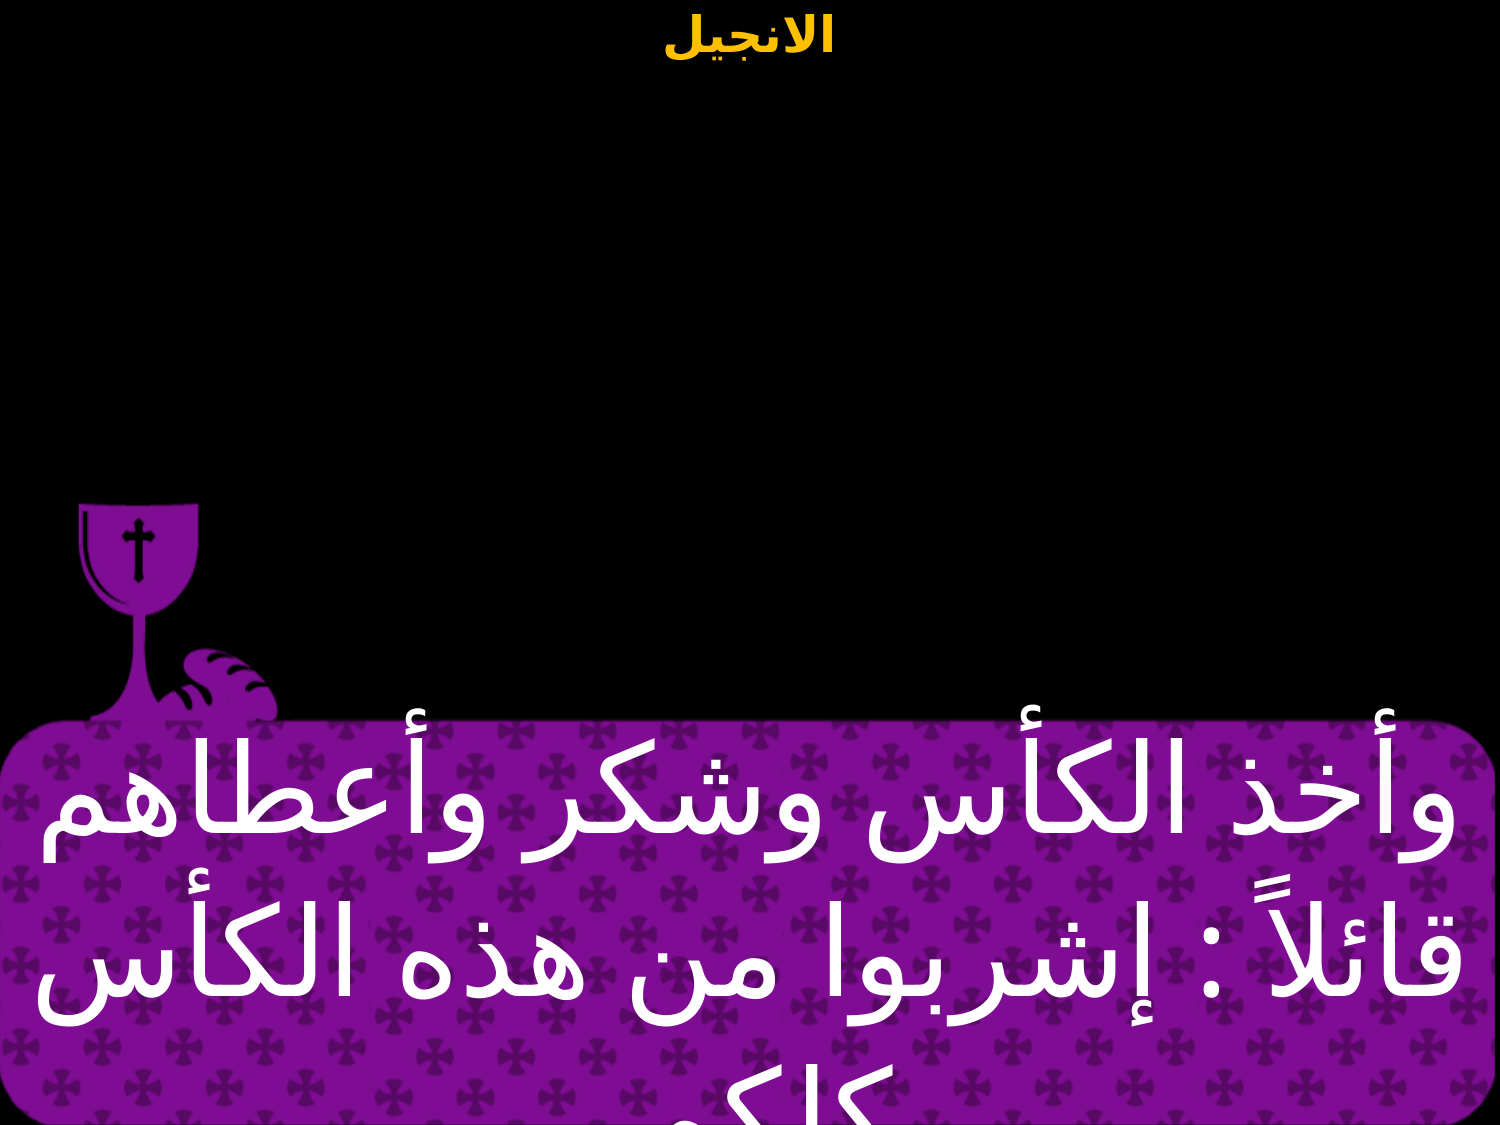

| وأخذ الكأس وشكر وأعطاهم قائلاً : إشربوا من هذه الكأس كلكم |
| --- |